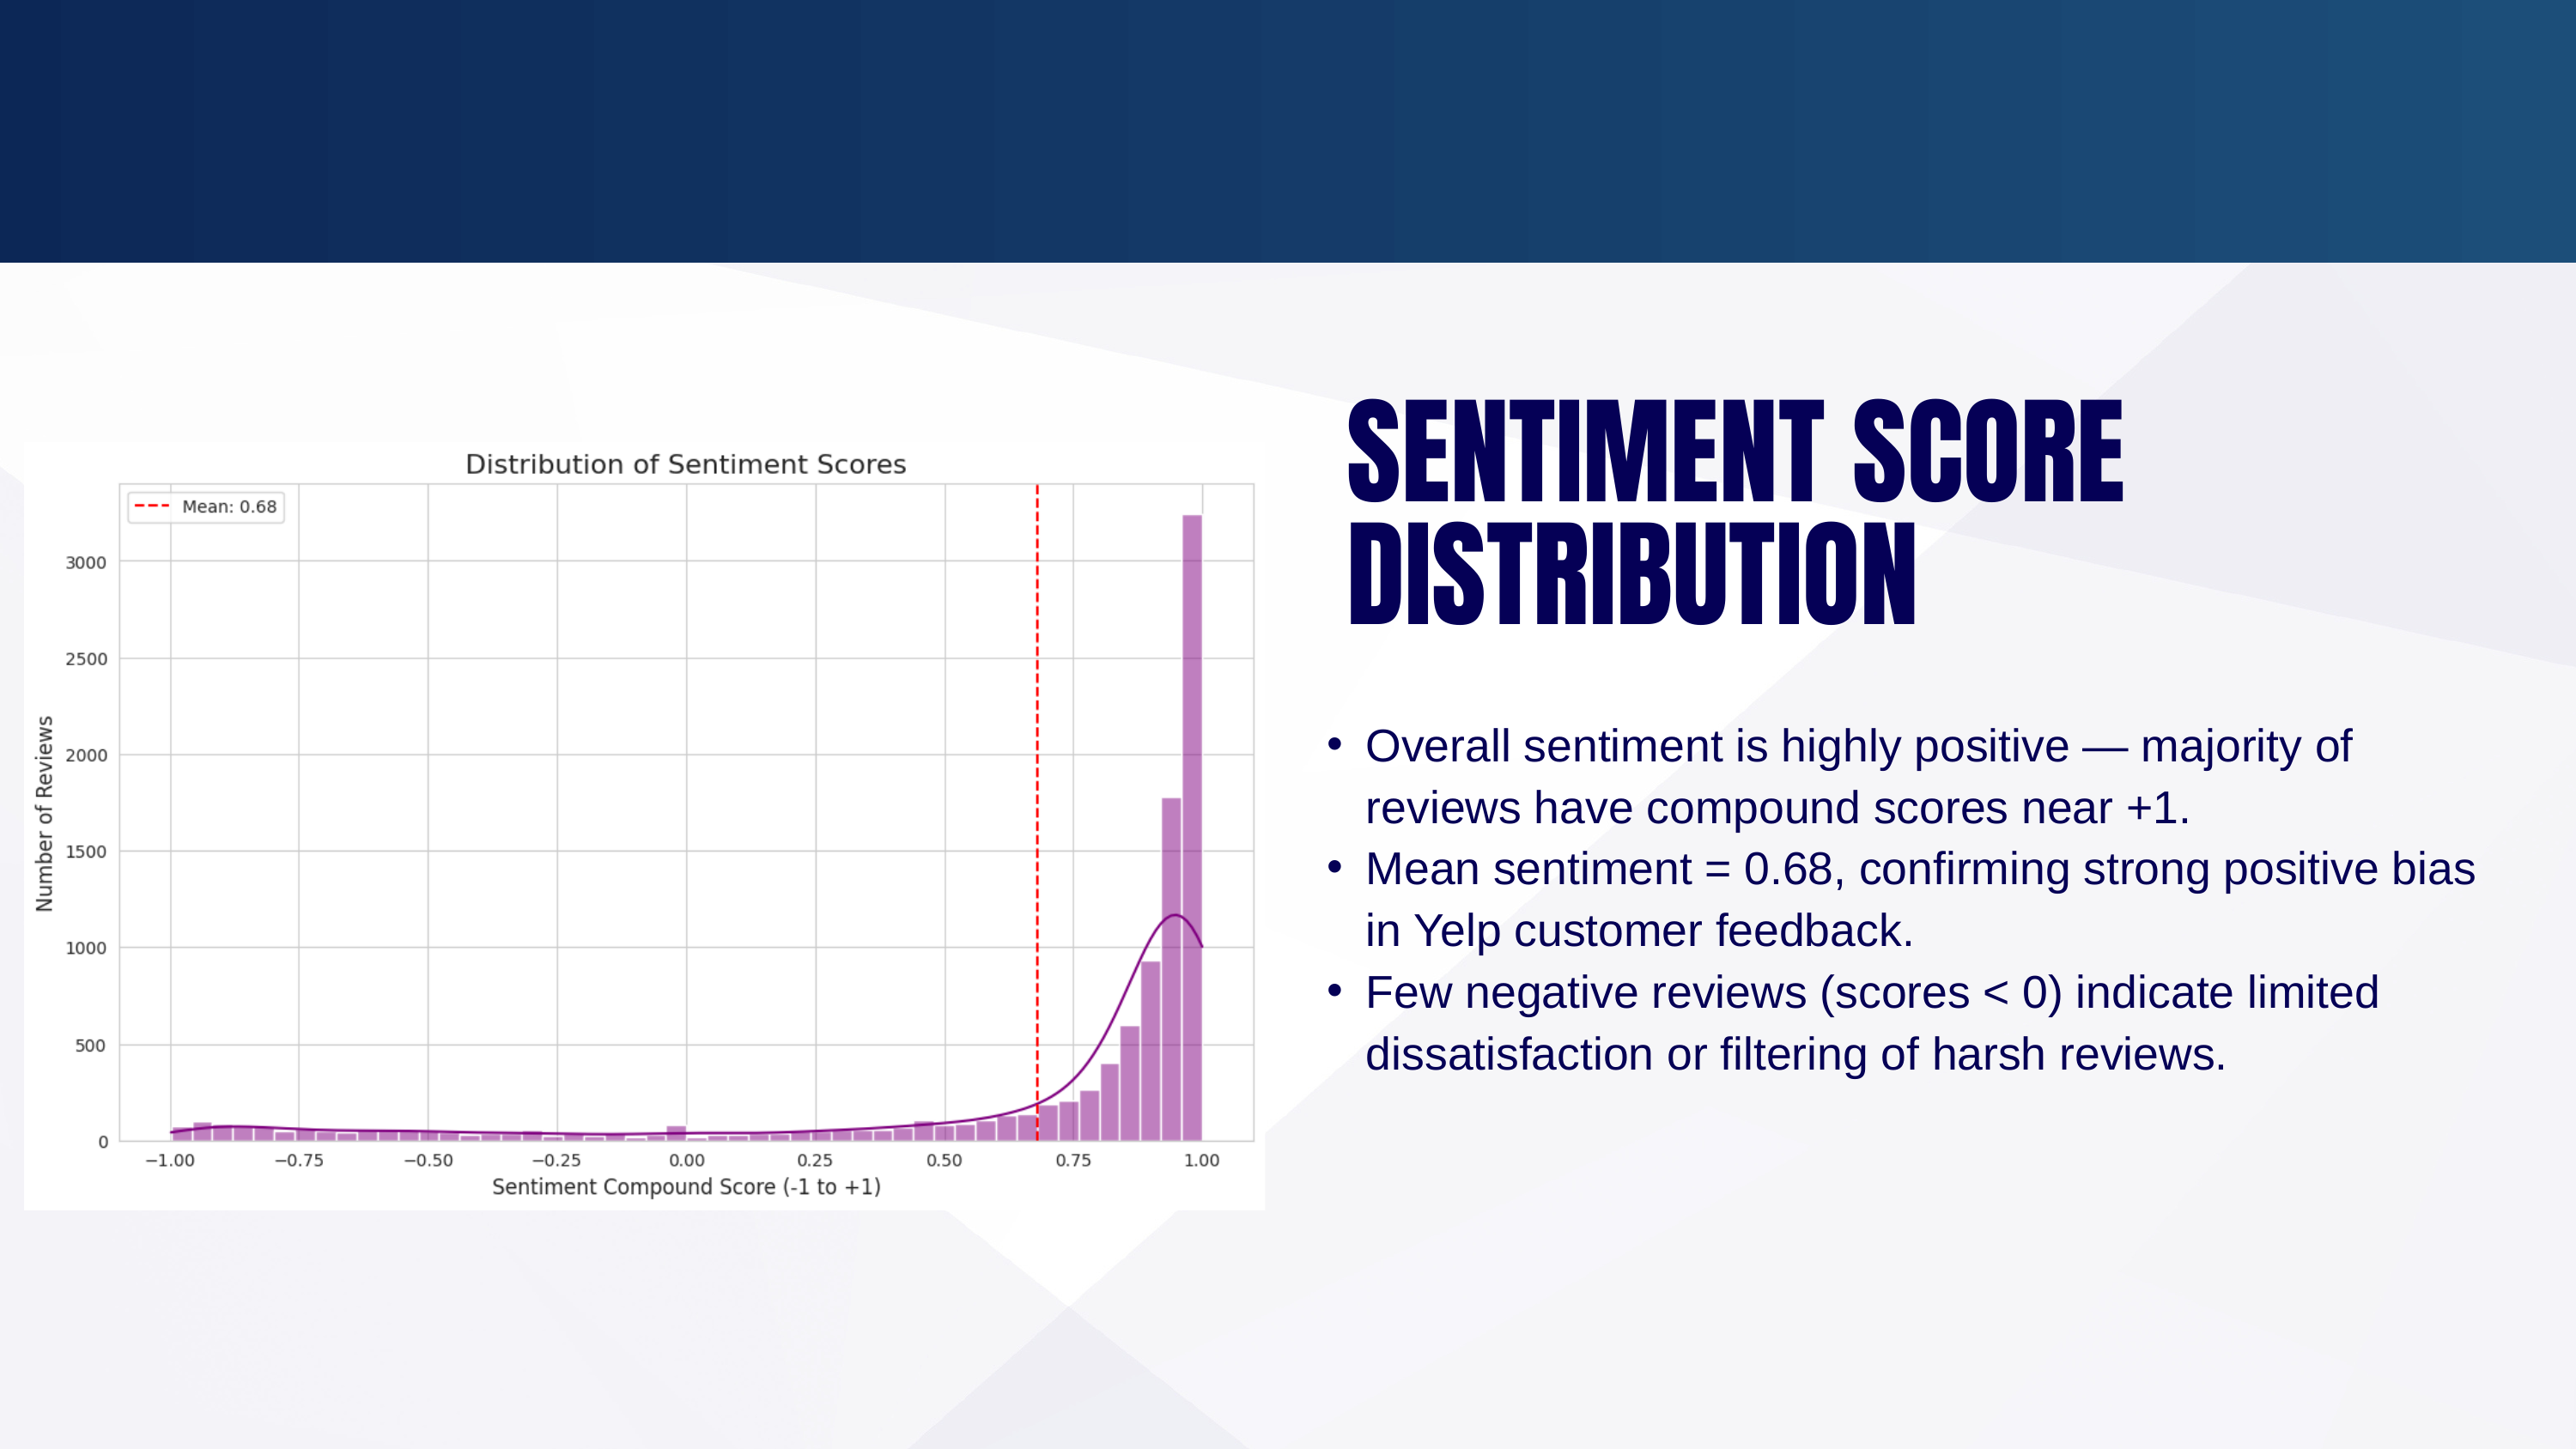

SENTIMENT SCORE DISTRIBUTION

Overall sentiment is highly positive — majority of reviews have compound scores near +1.
Mean sentiment = 0.68, confirming strong positive bias in Yelp customer feedback.
Few negative reviews (scores < 0) indicate limited dissatisfaction or filtering of harsh reviews.